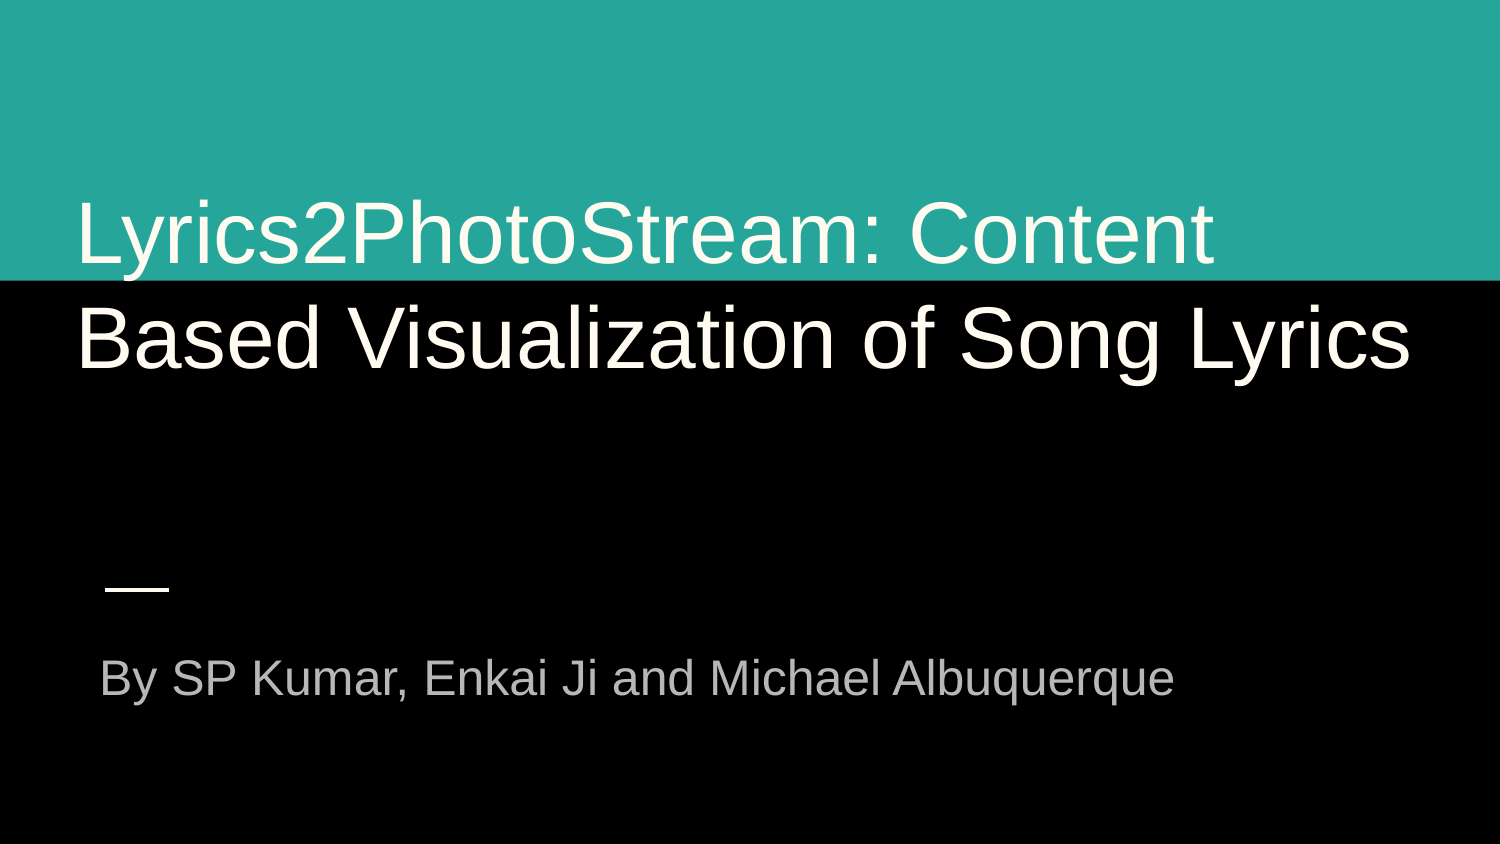

# Lyrics2PhotoStream: Content Based Visualization of Song Lyrics
By SP Kumar, Enkai Ji and Michael Albuquerque